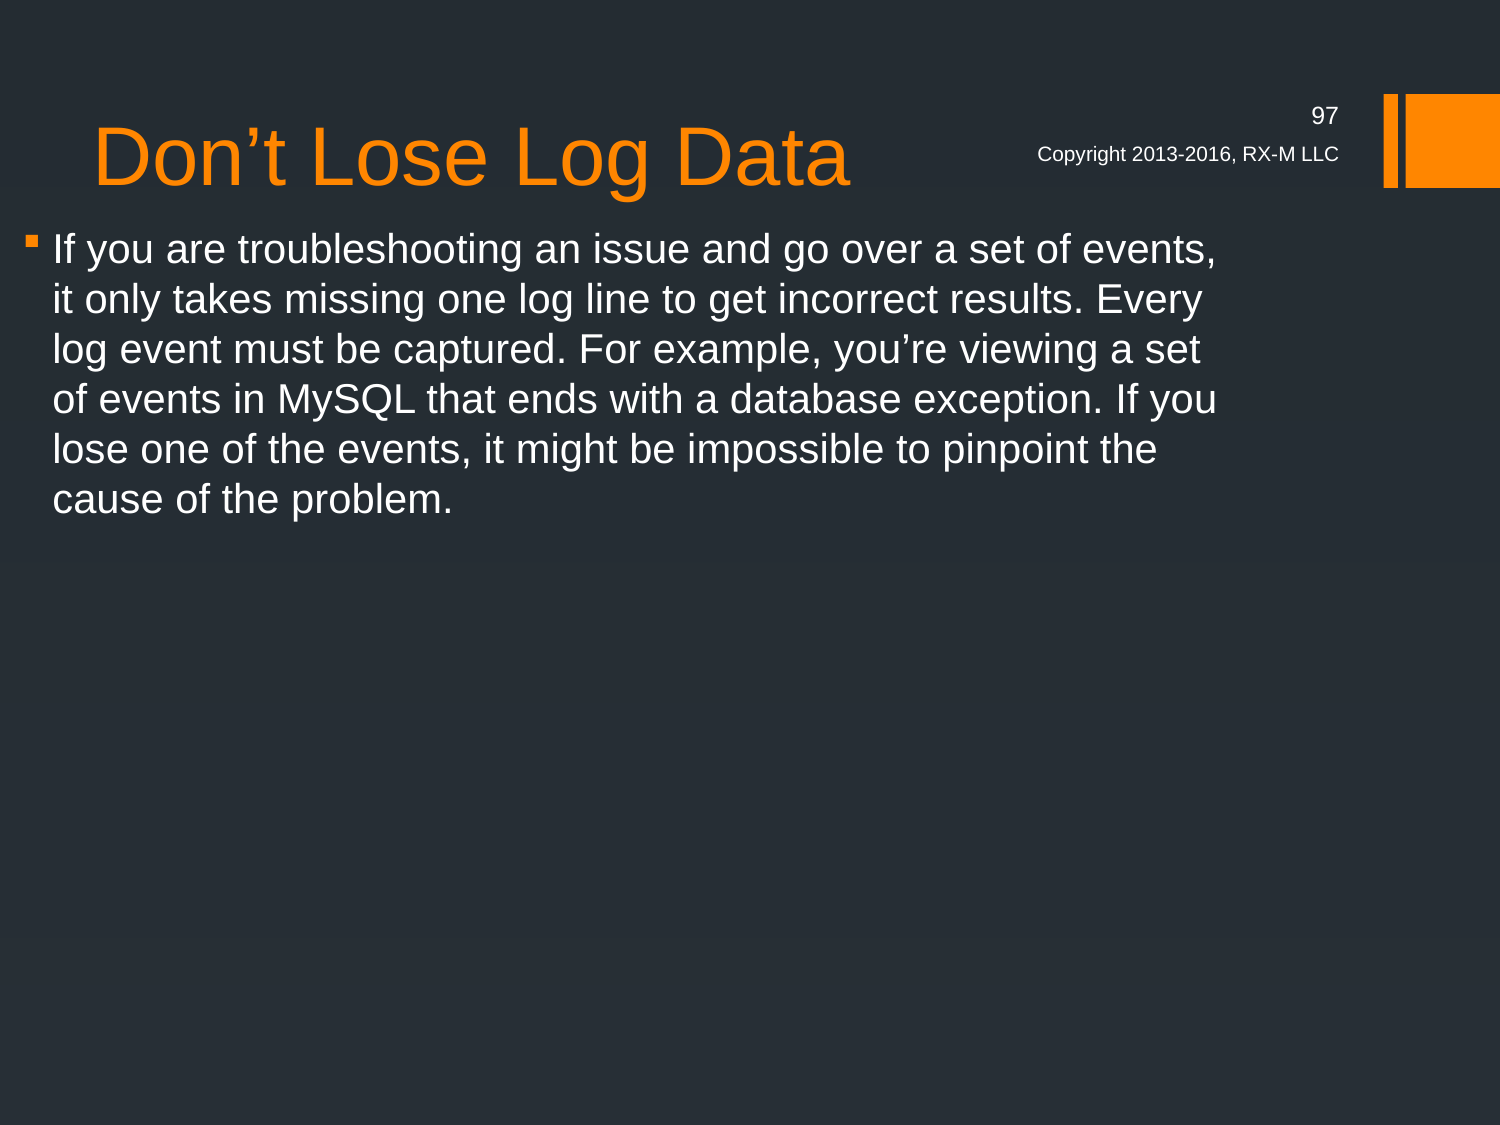

# Don’t Lose Log Data
97
Copyright 2013-2016, RX-M LLC
If you are troubleshooting an issue and go over a set of events, it only takes missing one log line to get incorrect results. Every log event must be captured. For example, you’re viewing a set of events in MySQL that ends with a database exception. If you lose one of the events, it might be impossible to pinpoint the cause of the problem.